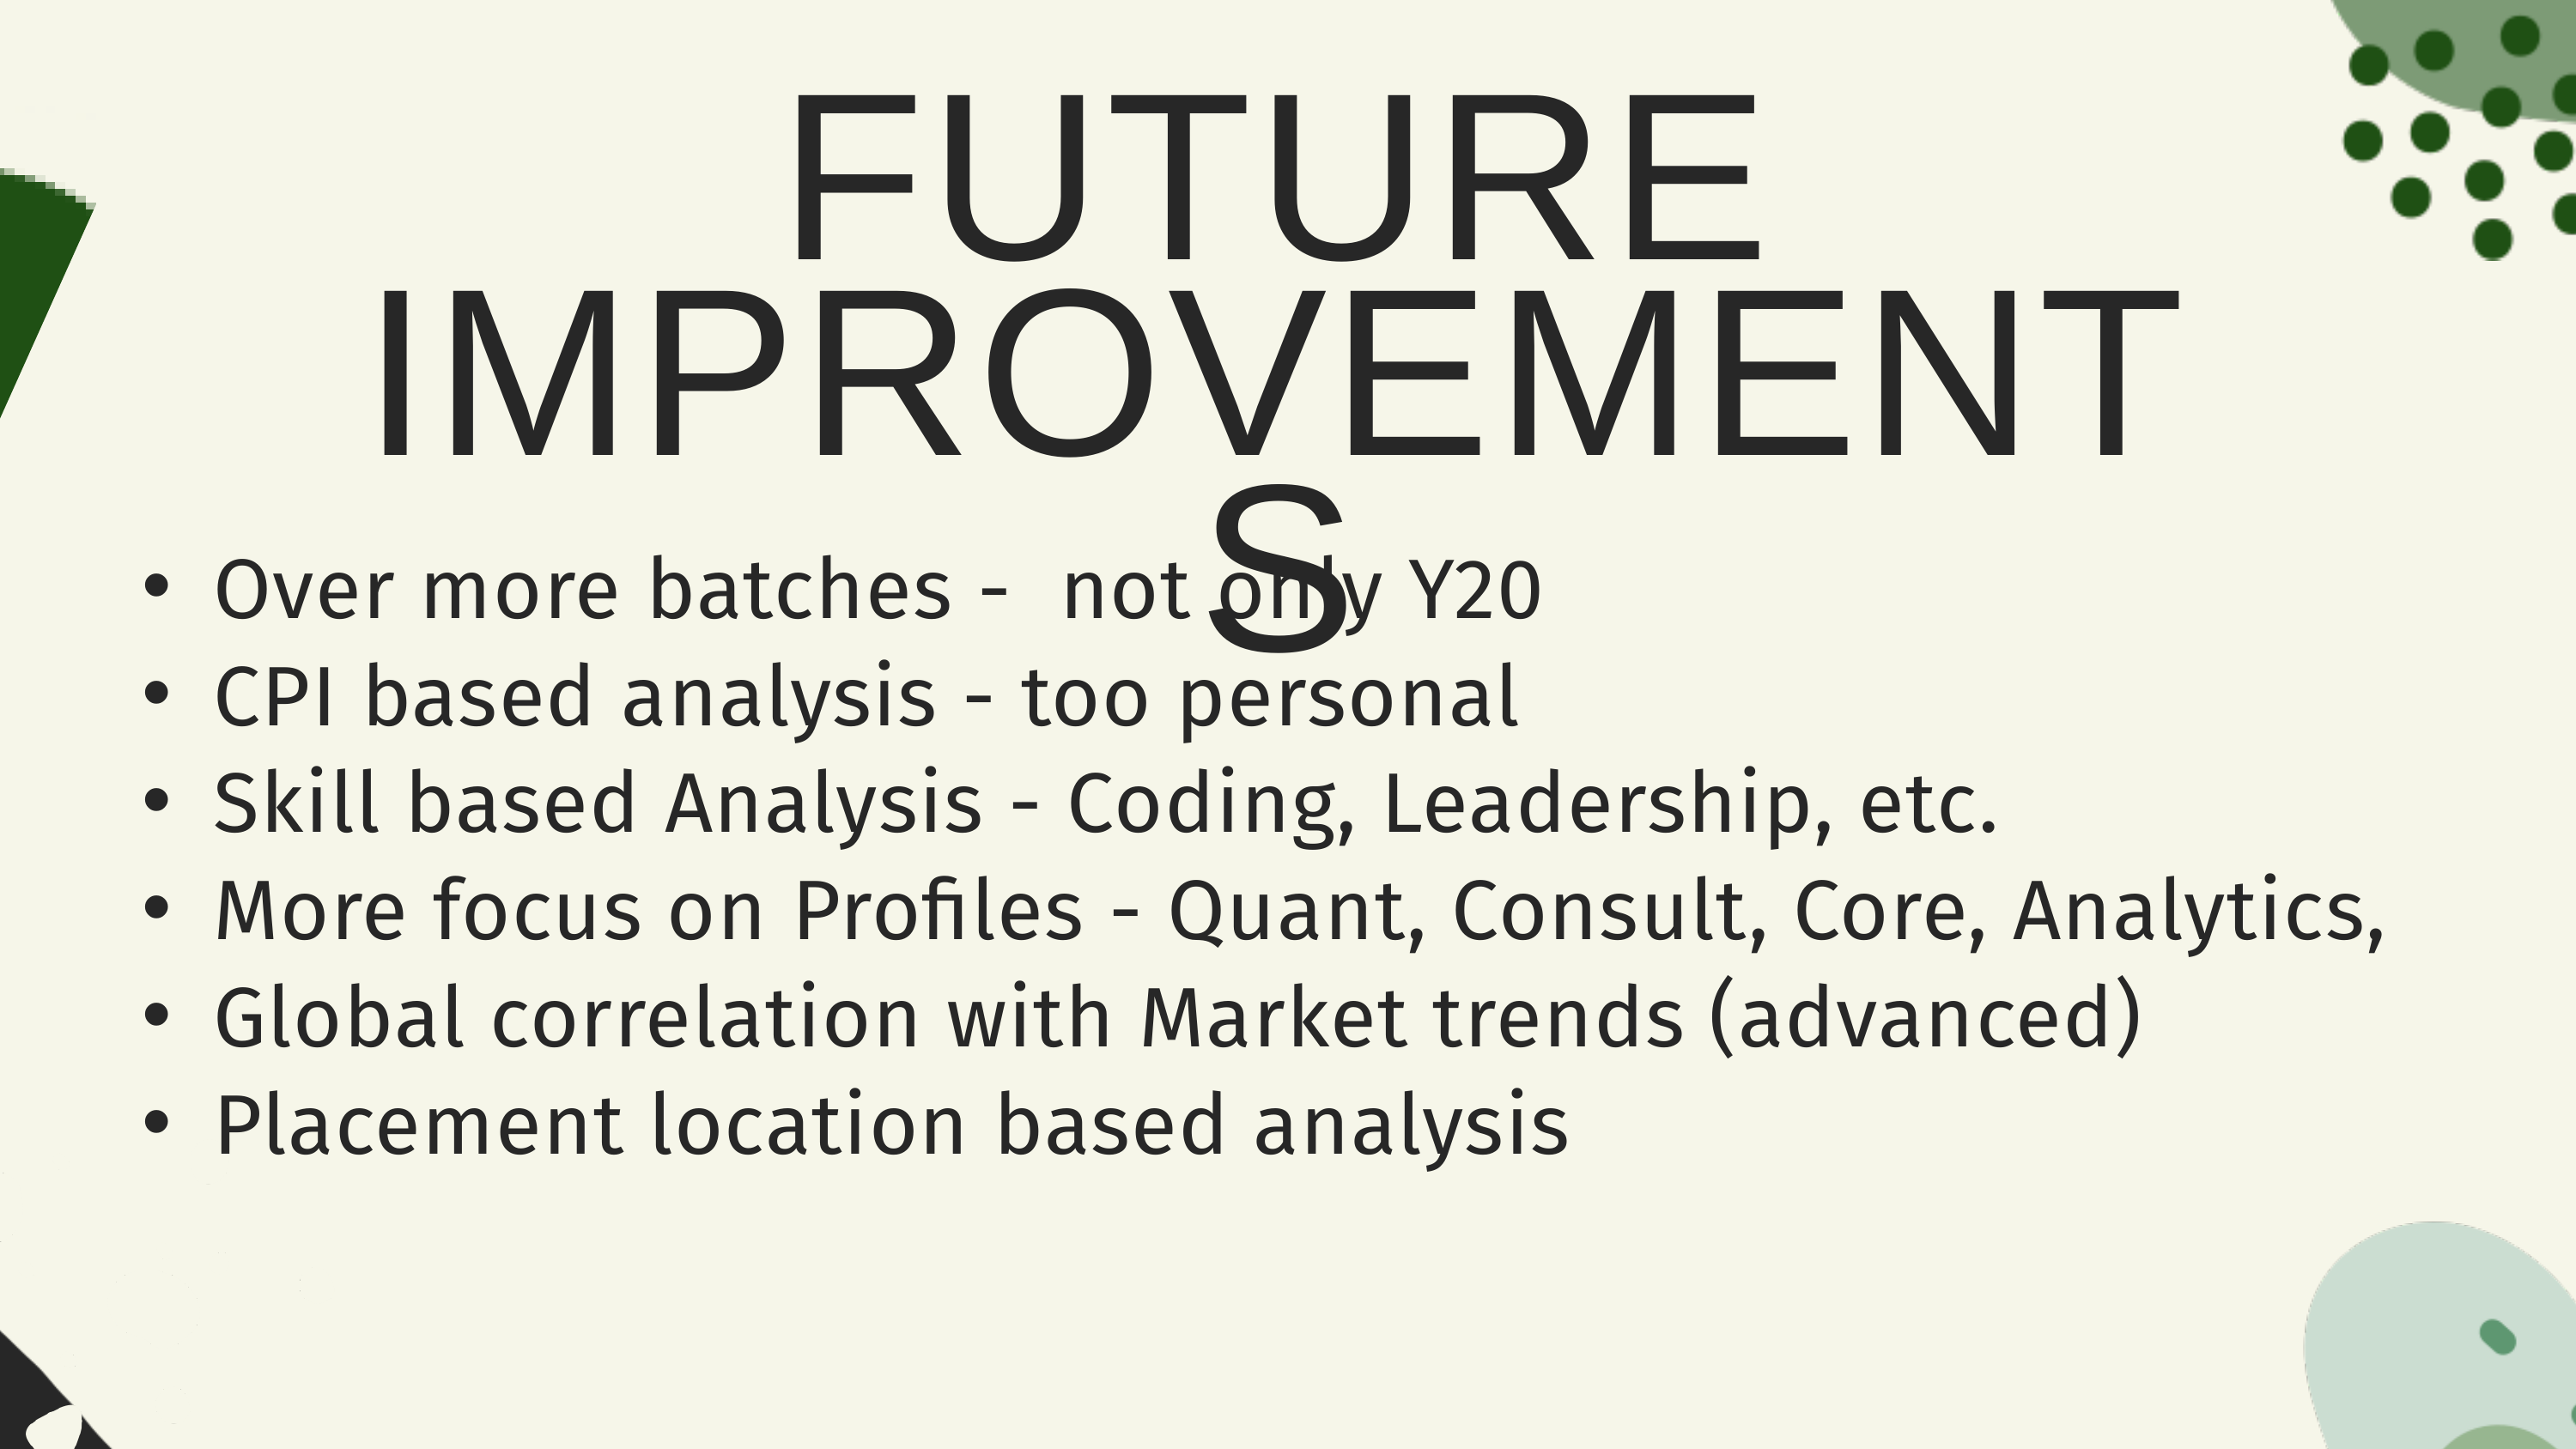

FUTURE IMPROVEMENTS
Over more batches -  not only Y20
CPI based analysis - too personal
Skill based Analysis - Coding, Leadership, etc.
More focus on Profiles - Quant, Consult, Core, Analytics,
Global correlation with Market trends (advanced)
Placement location based analysis